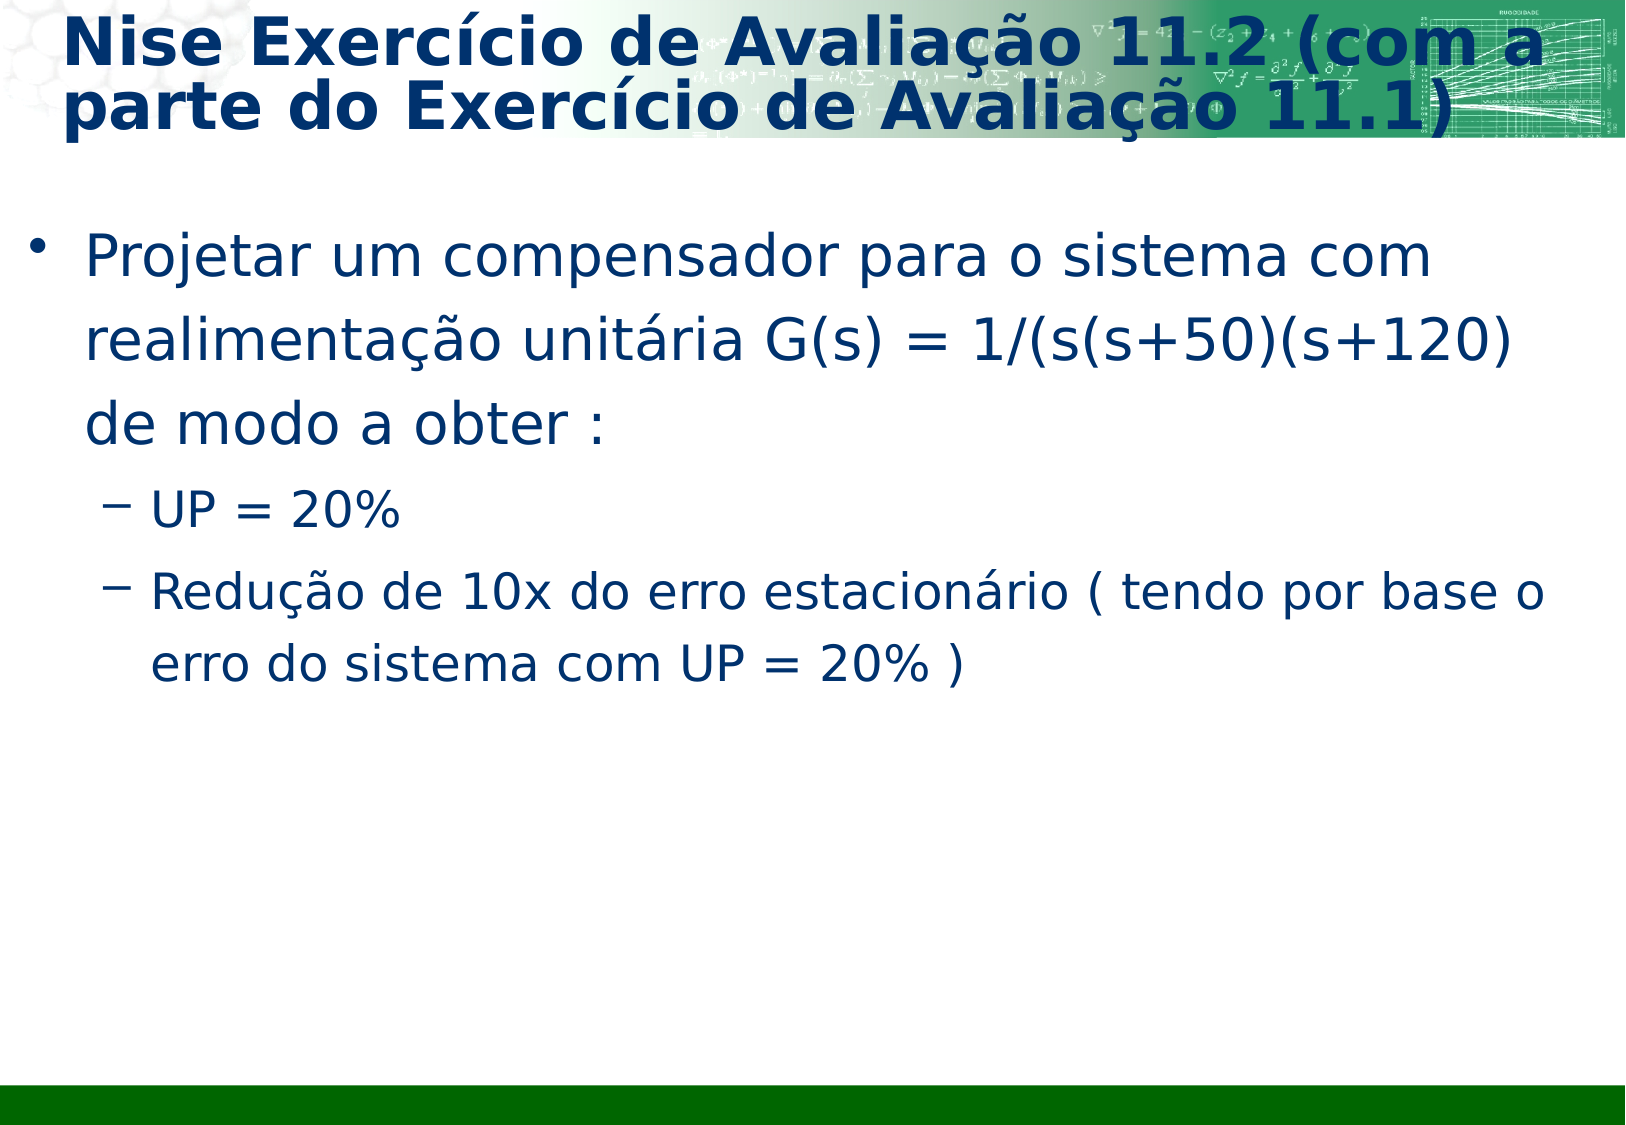

# Nise Exercício de Avaliação 11.2 (com a parte do Exercício de Avaliação 11.1)
Projetar um compensador para o sistema com realimentação unitária G(s) = 1/(s(s+50)(s+120) de modo a obter :
UP = 20%
Redução de 10x do erro estacionário ( tendo por base o erro do sistema com UP = 20% )